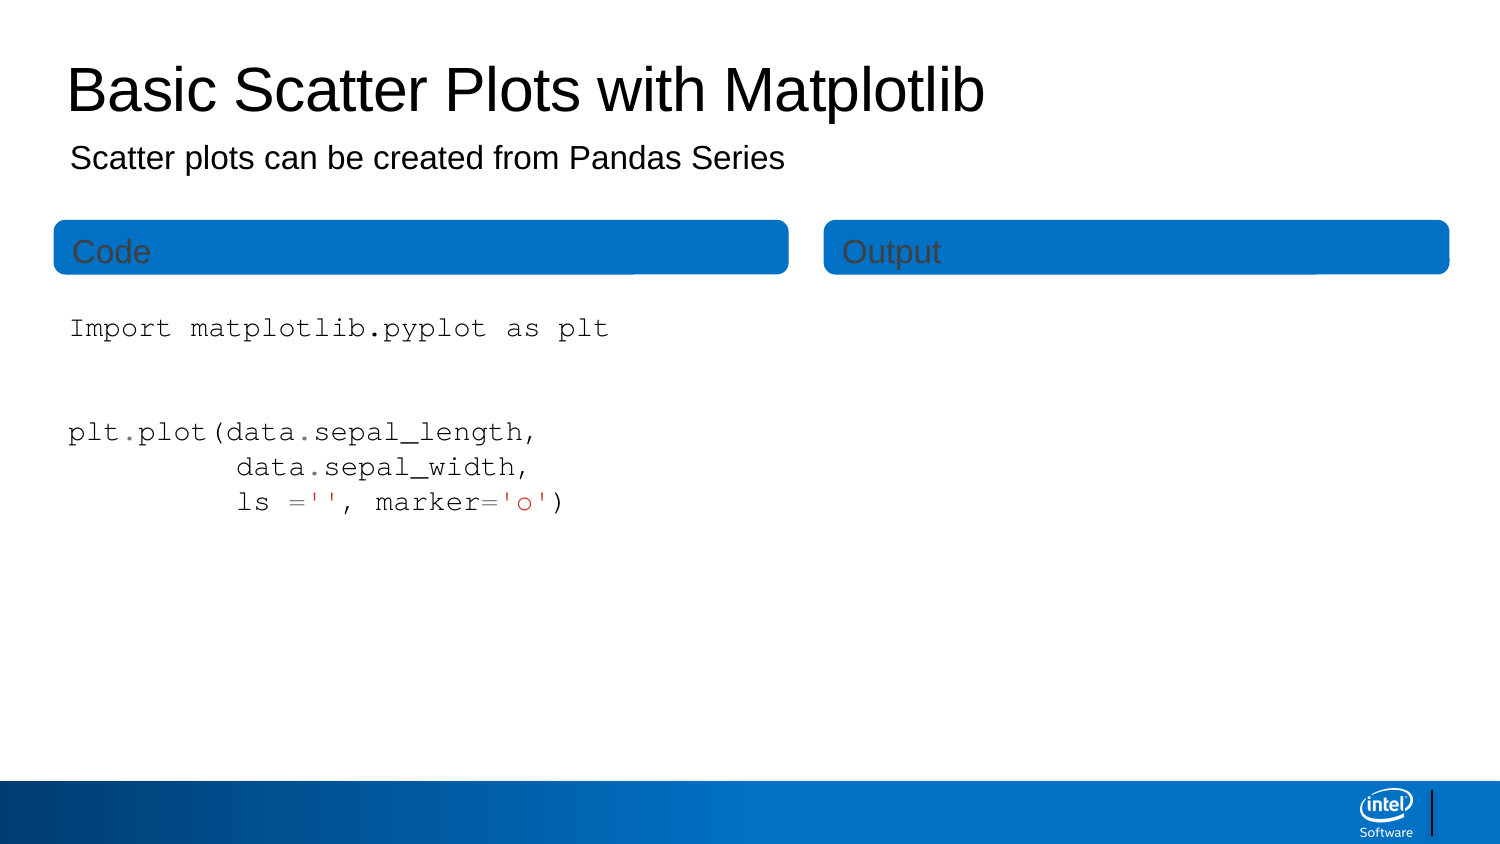

Basic Scatter Plots with Matplotlib
Scatter plots can be created from Pandas Series
Code
Output
Import matplotlib.pyplot as plt

plt.plot(data.sepal_length, 	 	 data.sepal_width,
	 ls ='', marker='o')